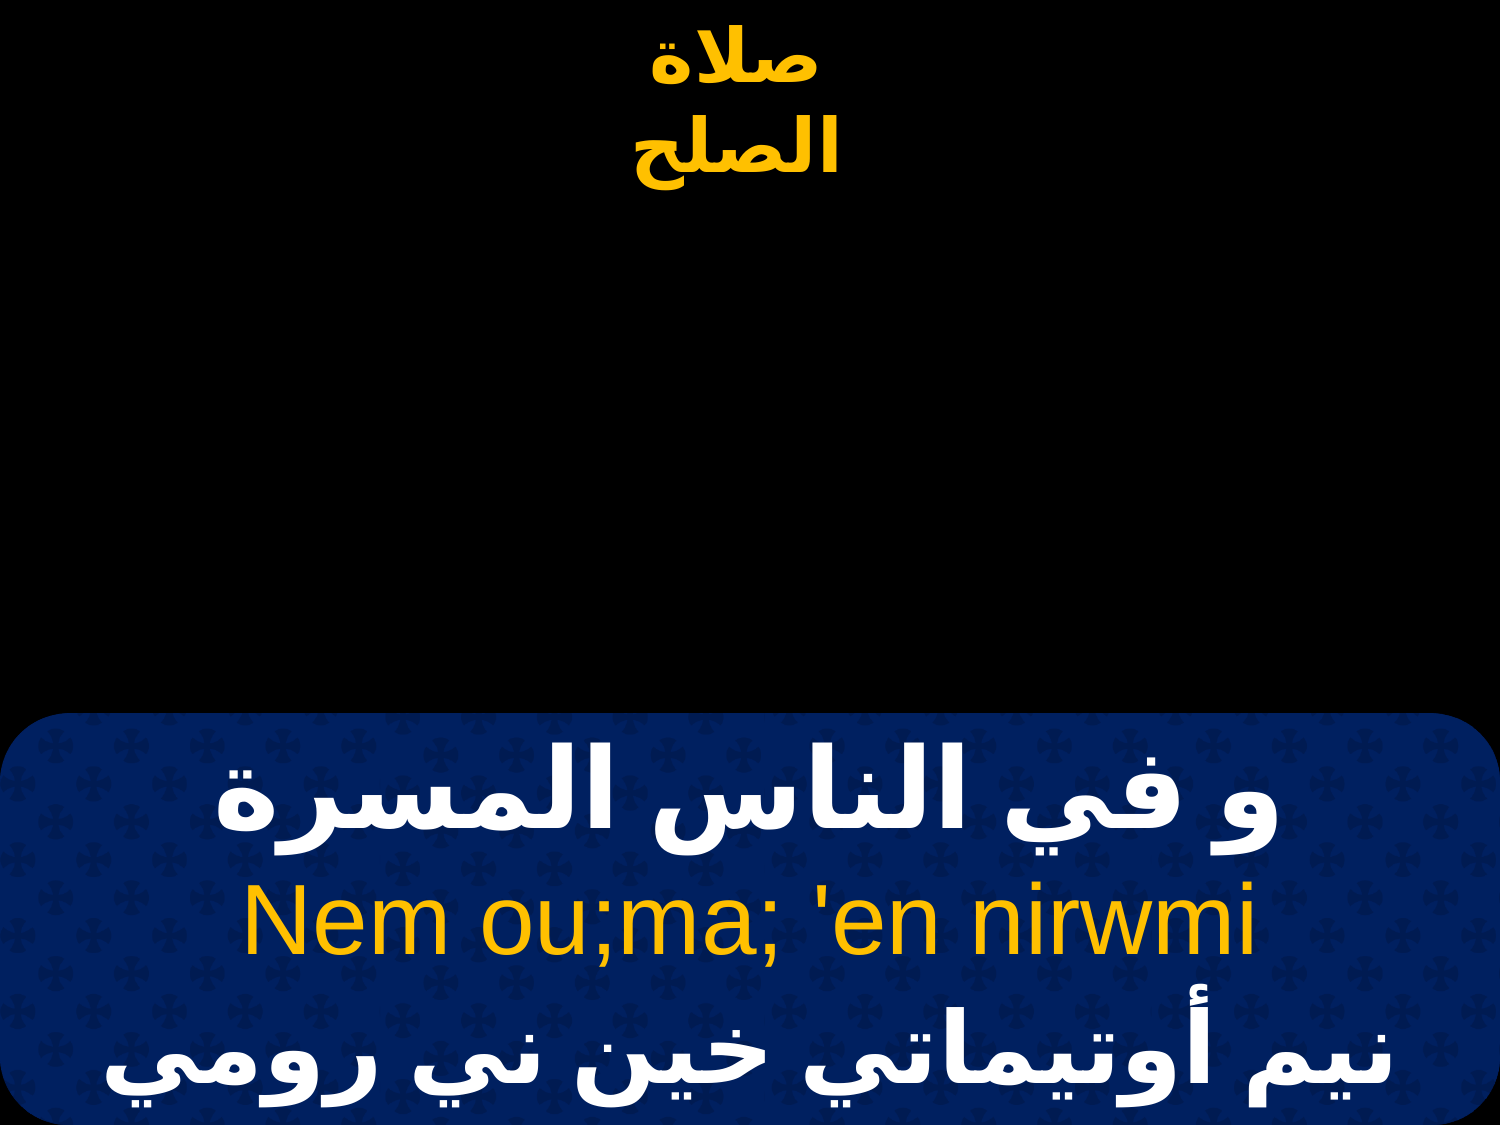

# و في الناس المسرة
Nem ou;ma; 'en nirwmi
نيم أوتيماتي خين ني رومي